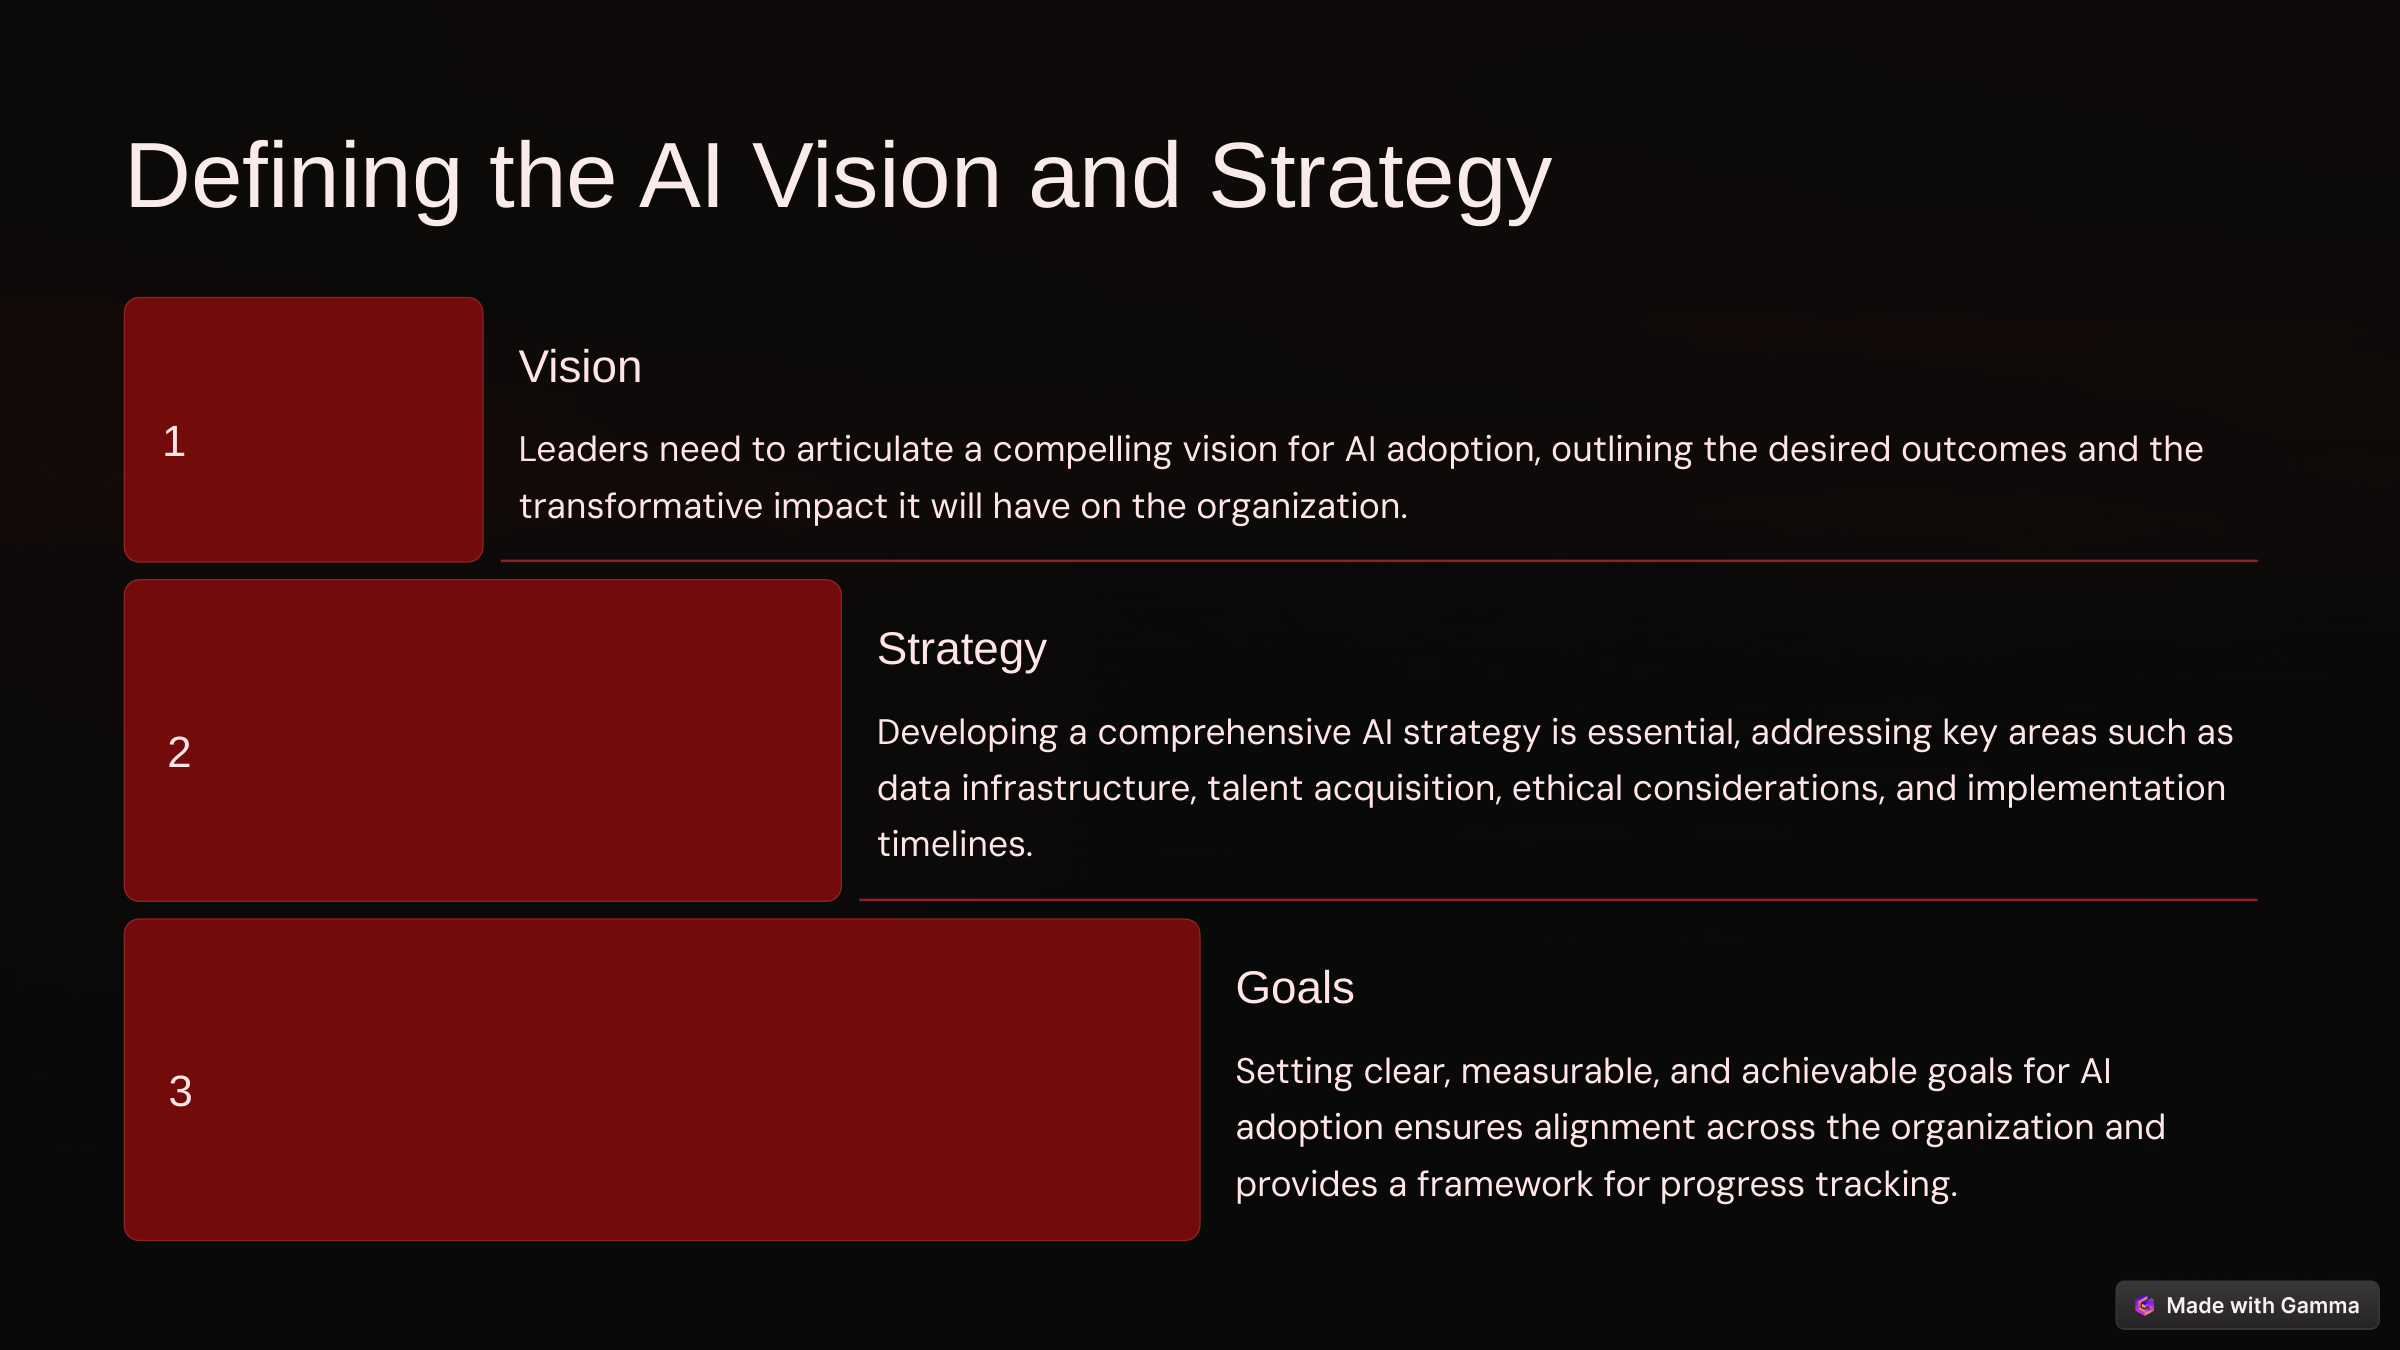

Defining the AI Vision and Strategy

Vision
1
Leaders need to articulate a compelling vision for AI adoption, outlining the desired outcomes and the transformative impact it will have on the organization.

Strategy
Developing a comprehensive AI strategy is essential, addressing key areas such as data infrastructure, talent acquisition, ethical considerations, and implementation timelines.
2

Goals
Setting clear, measurable, and achievable goals for AI adoption ensures alignment across the organization and provides a framework for progress tracking.
3